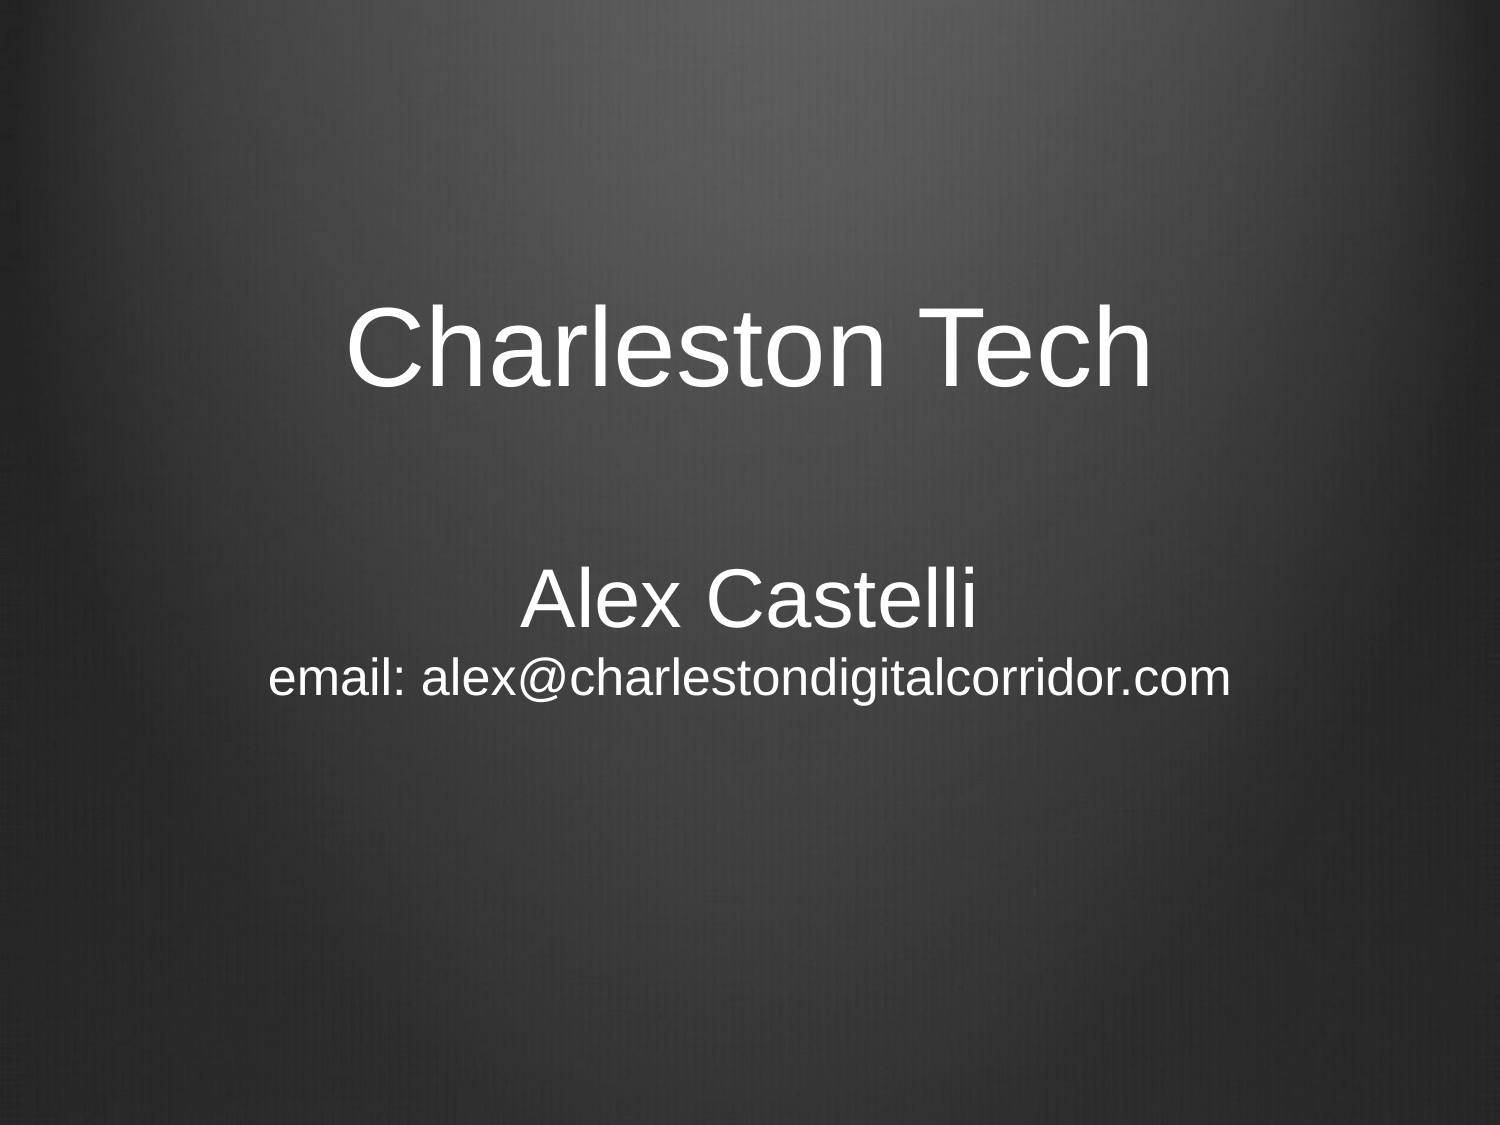

# Charleston Tech Alex Castelli email: alex@charlestondigitalcorridor.com